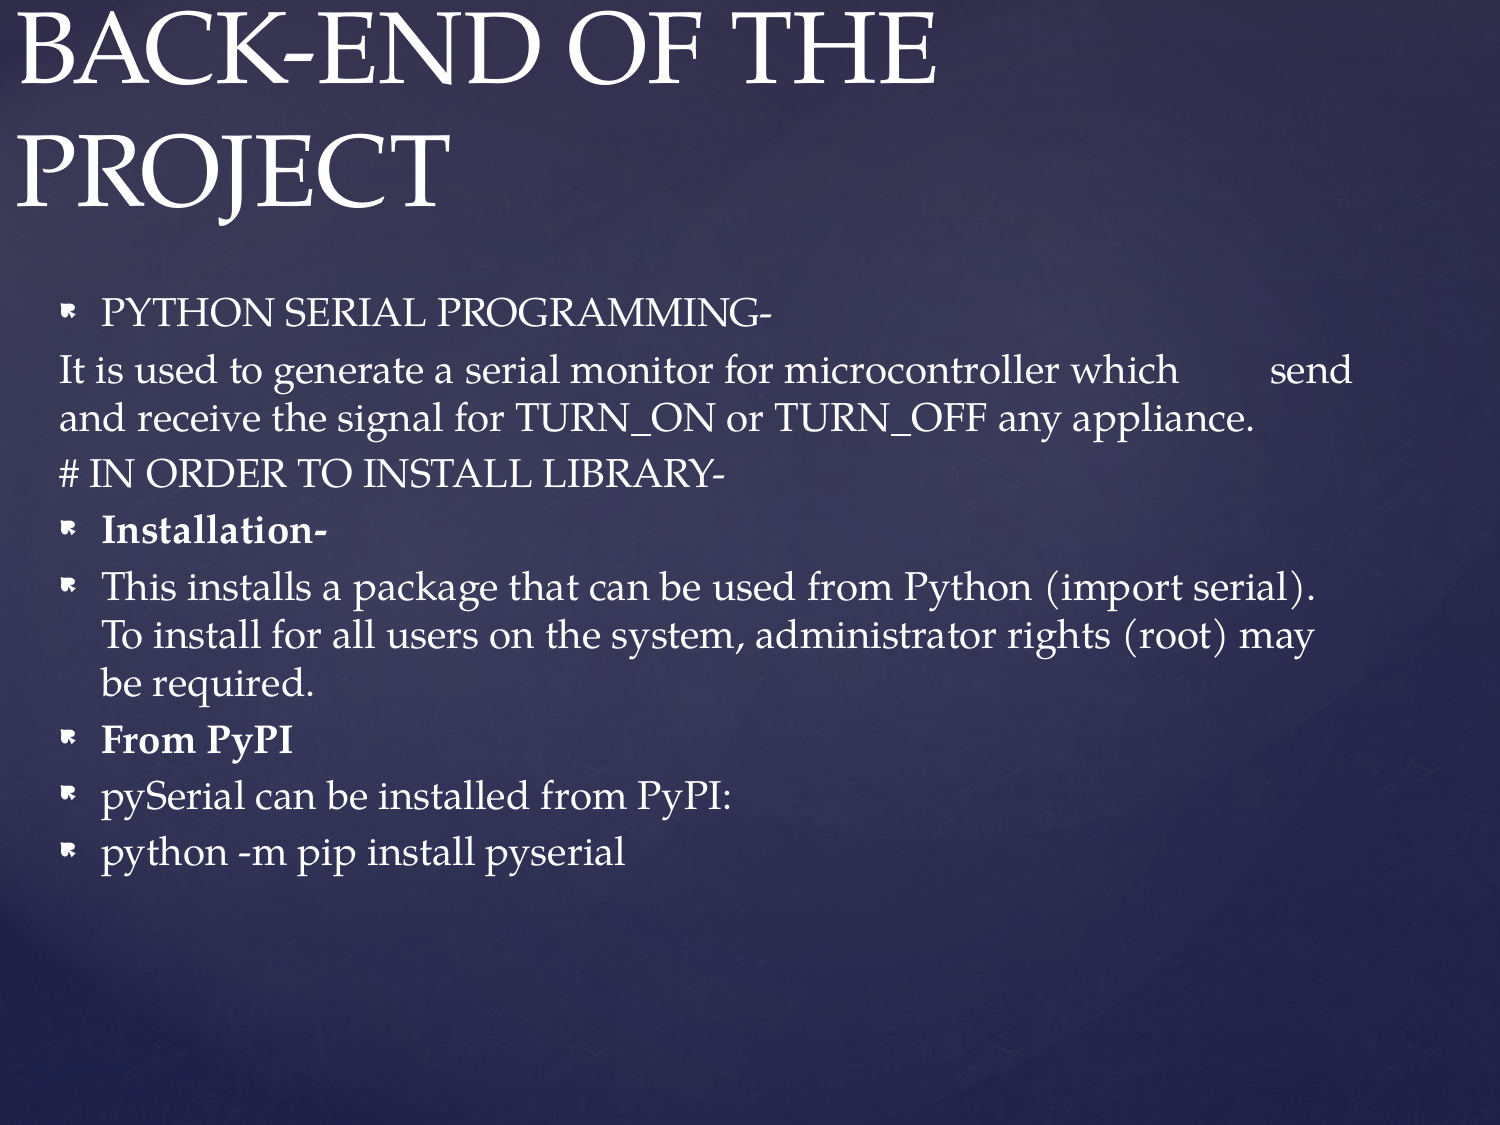

# BACK-END OF THE PROJECT
PYTHON SERIAL PROGRAMMING-
It is used to generate a serial monitor for microcontroller which         send and receive the signal for TURN_ON or TURN_OFF any appliance.
# IN ORDER TO INSTALL LIBRARY-
Installation-
This installs a package that can be used from Python (import serial). To install for all users on the system, administrator rights (root) may be required.
From PyPI
pySerial can be installed from PyPI:
python -m pip install pyserial